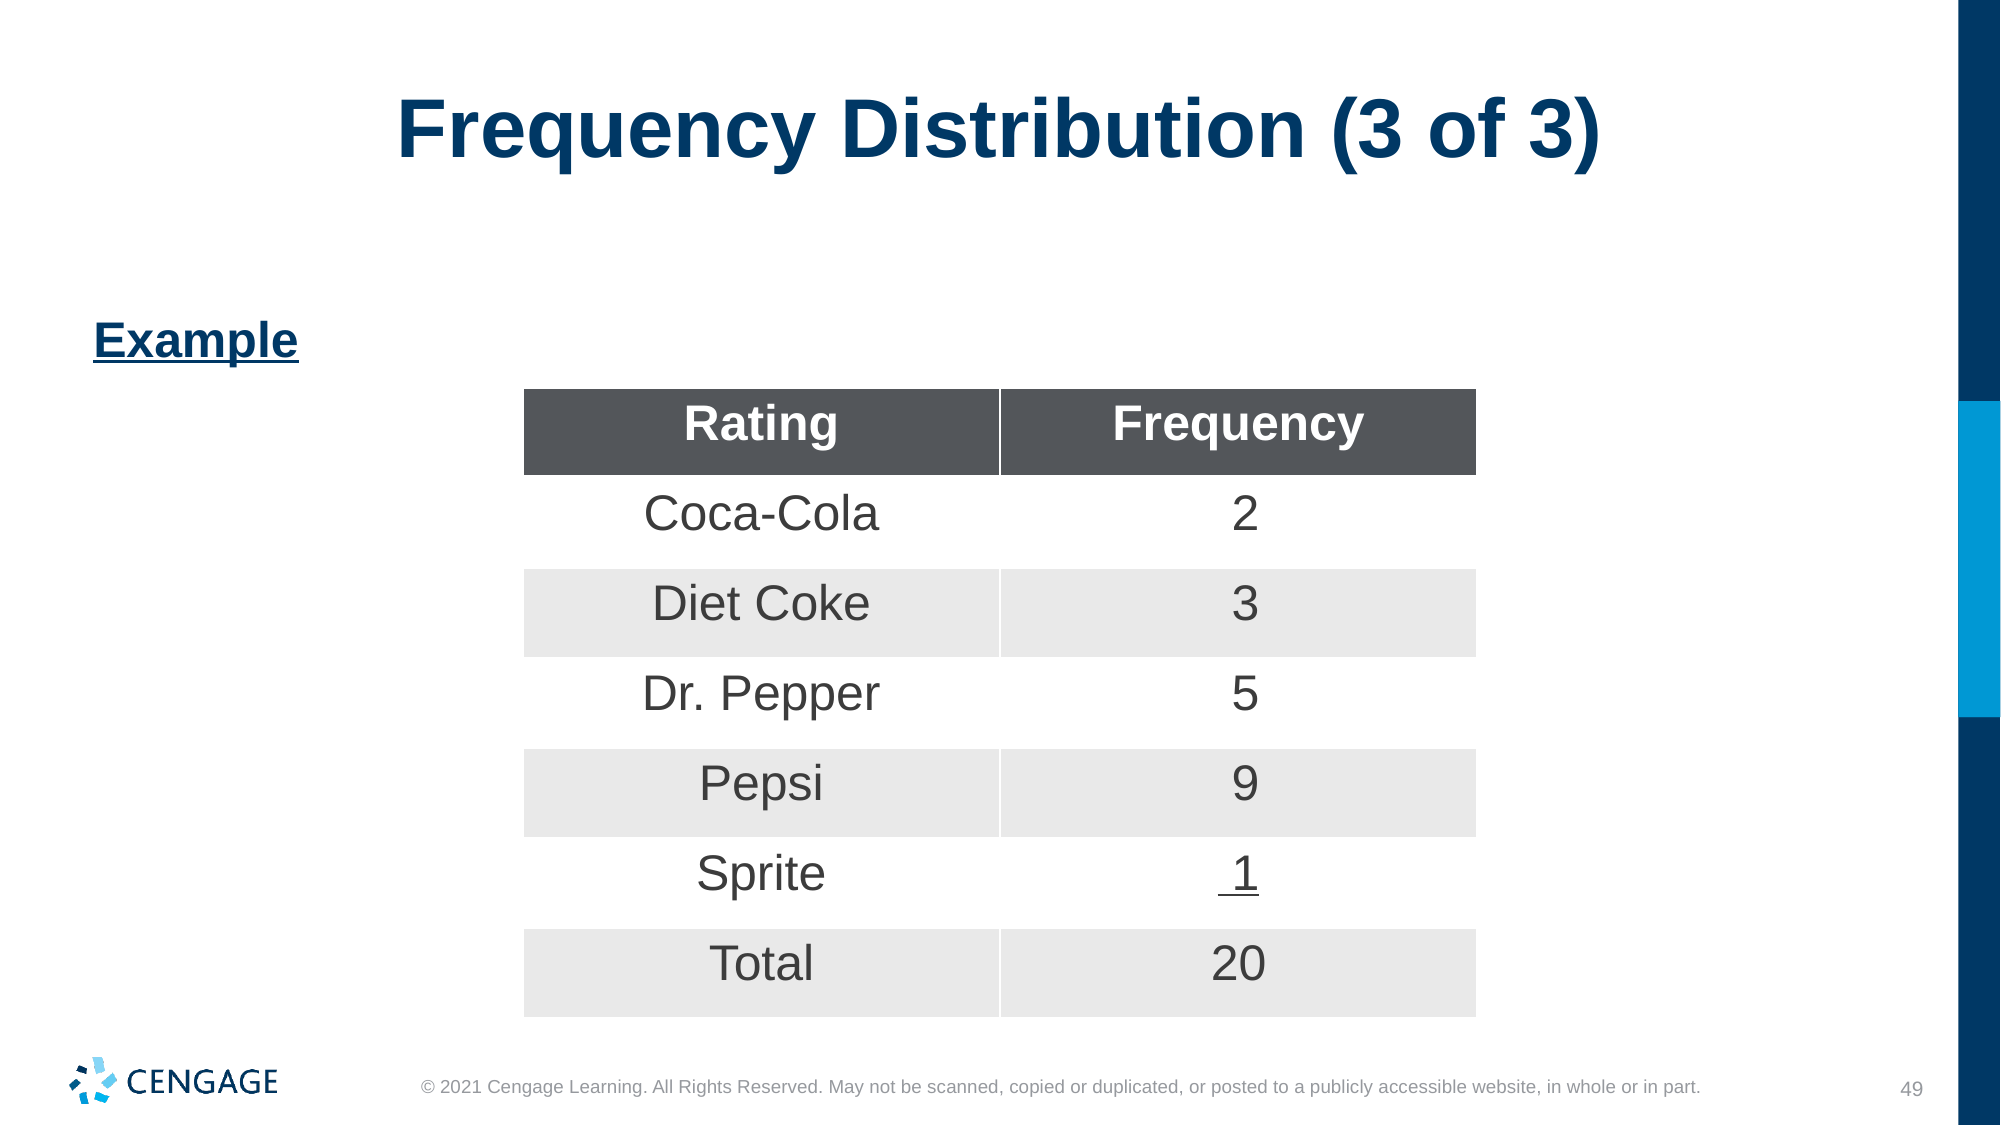

# Frequency Distribution (3 of 3)
Example
| Rating | Frequency |
| --- | --- |
| Coca-Cola | 2 |
| Diet Coke | 3 |
| Dr. Pepper | 5 |
| Pepsi | 9 |
| Sprite | 1 |
| Total | 20 |